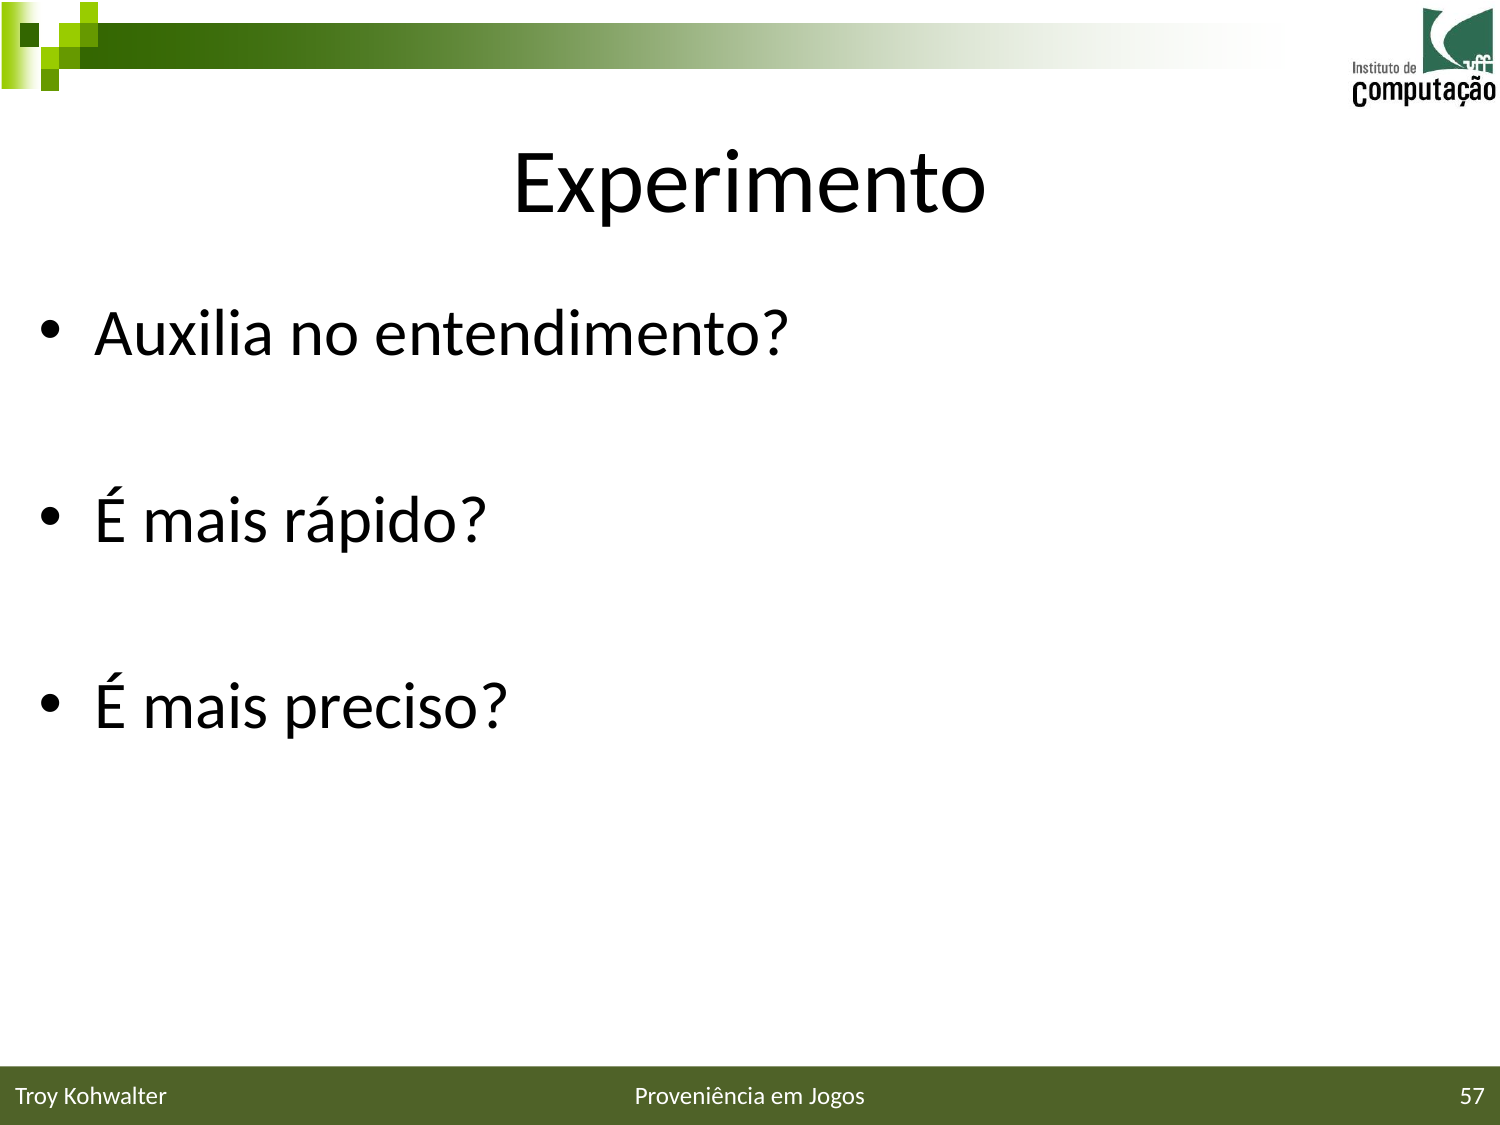

# Experimento
Auxilia no entendimento?

É mais rápido?

É mais preciso?
Troy Kohwalter
Proveniência em Jogos
57